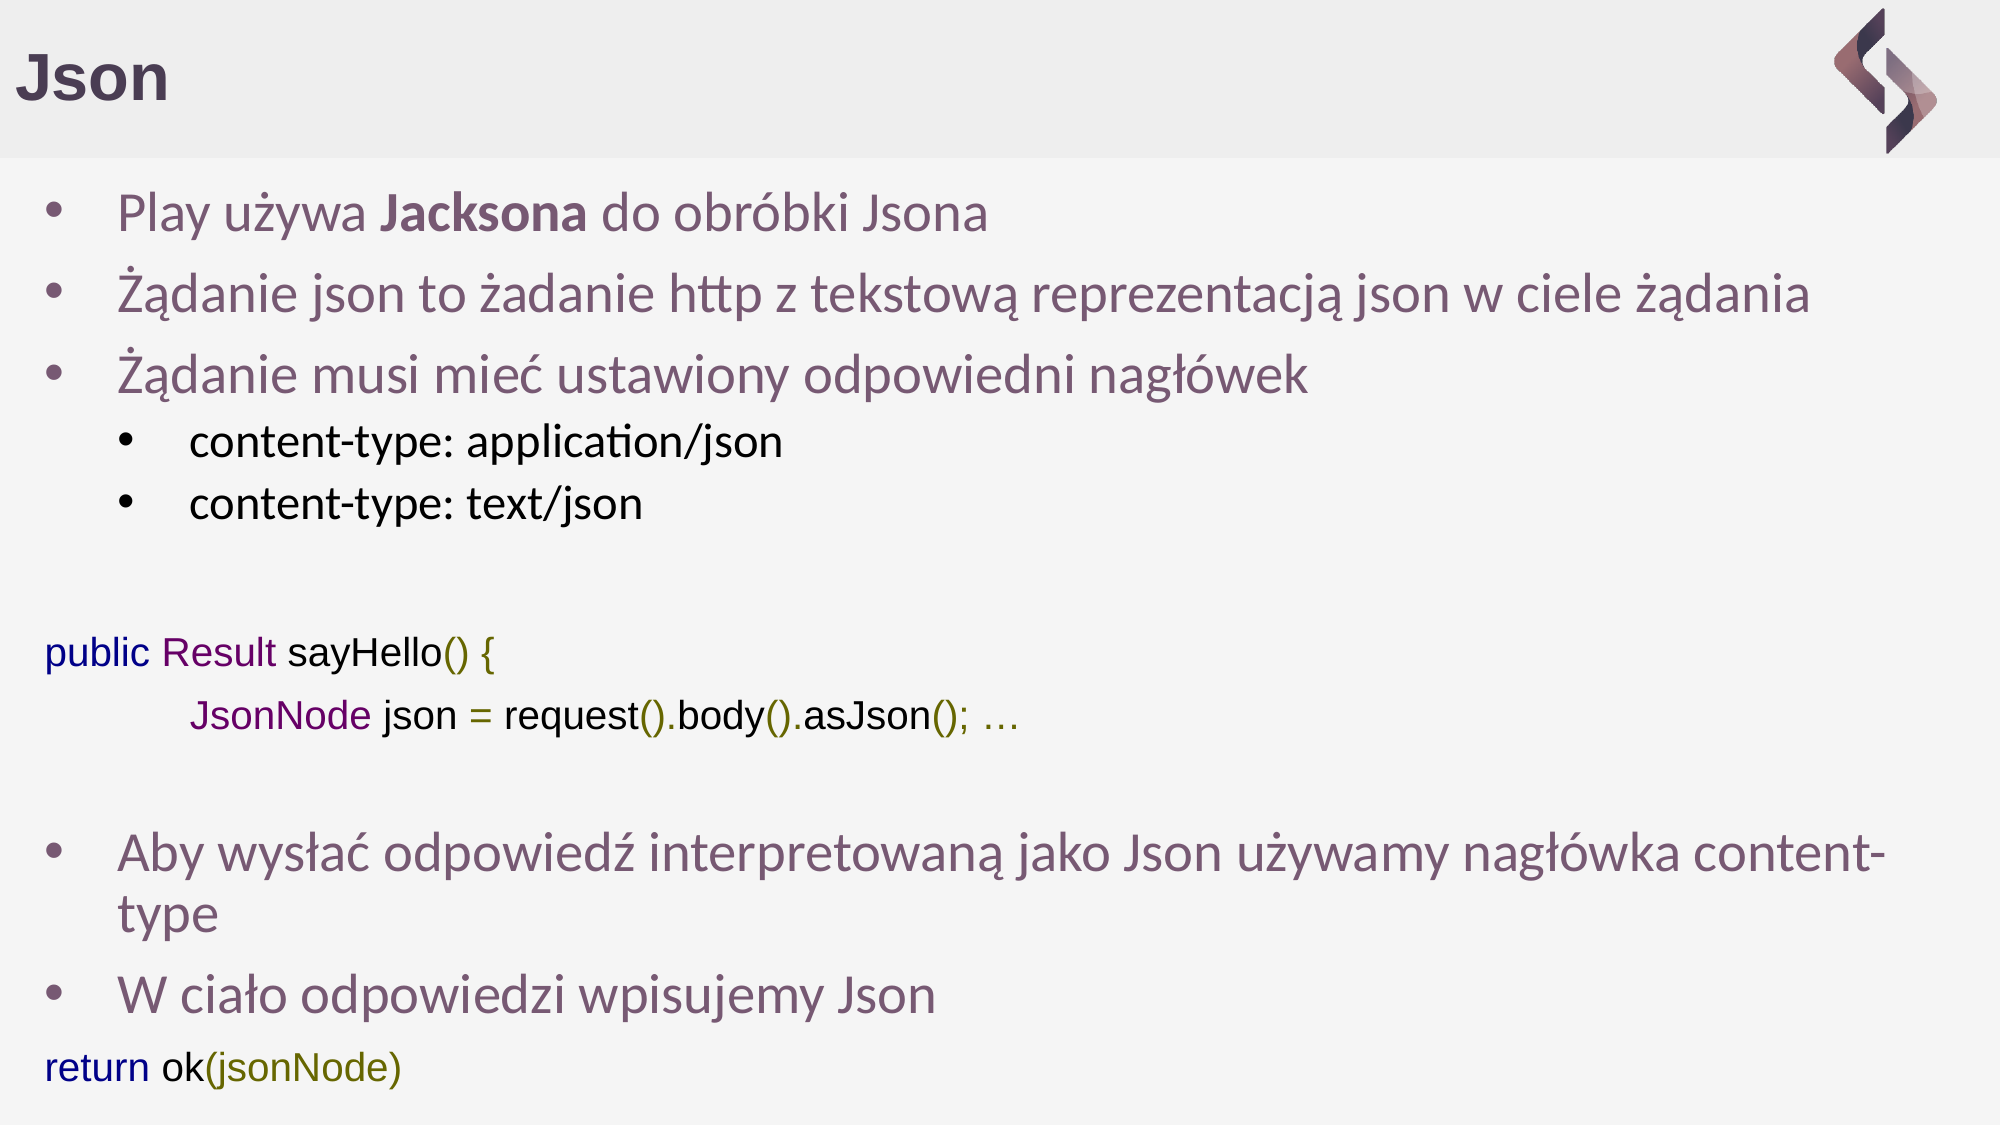

# Json
Play używa Jacksona do obróbki Jsona
Żądanie json to żadanie http z tekstową reprezentacją json w ciele żądania
Żądanie musi mieć ustawiony odpowiedni nagłówek
content-type: application/json
content-type: text/json

public Result sayHello() {
	JsonNode json = request().body().asJson(); …

Aby wysłać odpowiedź interpretowaną jako Json używamy nagłówka content-type
W ciało odpowiedzi wpisujemy Json
return ok(jsonNode)